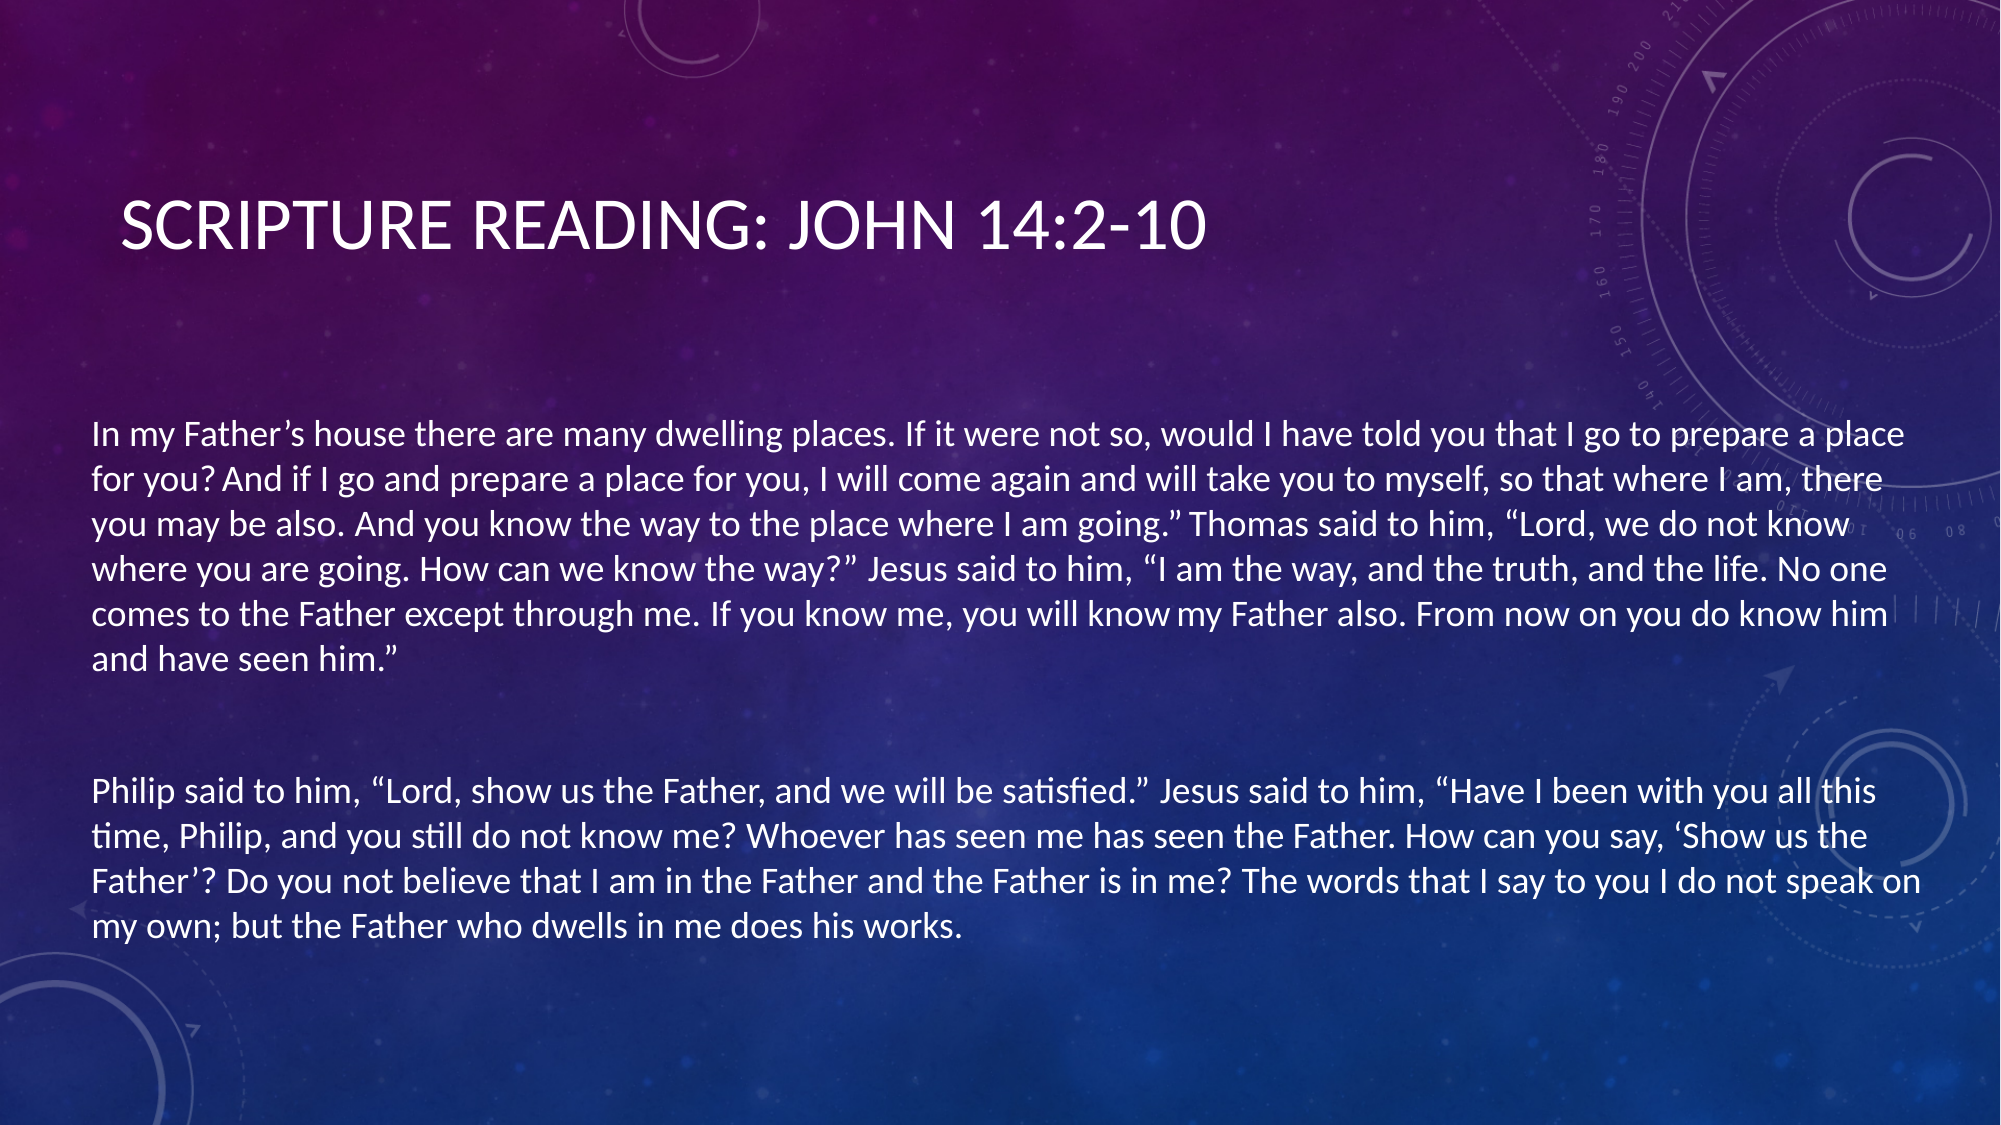

# Scripture Reading: John 14:2-10
In my Father’s house there are many dwelling places. If it were not so, would I have told you that I go to prepare a place for you? And if I go and prepare a place for you, I will come again and will take you to myself, so that where I am, there you may be also. And you know the way to the place where I am going.” Thomas said to him, “Lord, we do not know where you are going. How can we know the way?” Jesus said to him, “I am the way, and the truth, and the life. No one comes to the Father except through me. If you know me, you will know my Father also. From now on you do know him and have seen him.”

Philip said to him, “Lord, show us the Father, and we will be satisfied.” Jesus said to him, “Have I been with you all this time, Philip, and you still do not know me? Whoever has seen me has seen the Father. How can you say, ‘Show us the Father’? Do you not believe that I am in the Father and the Father is in me? The words that I say to you I do not speak on my own; but the Father who dwells in me does his works.